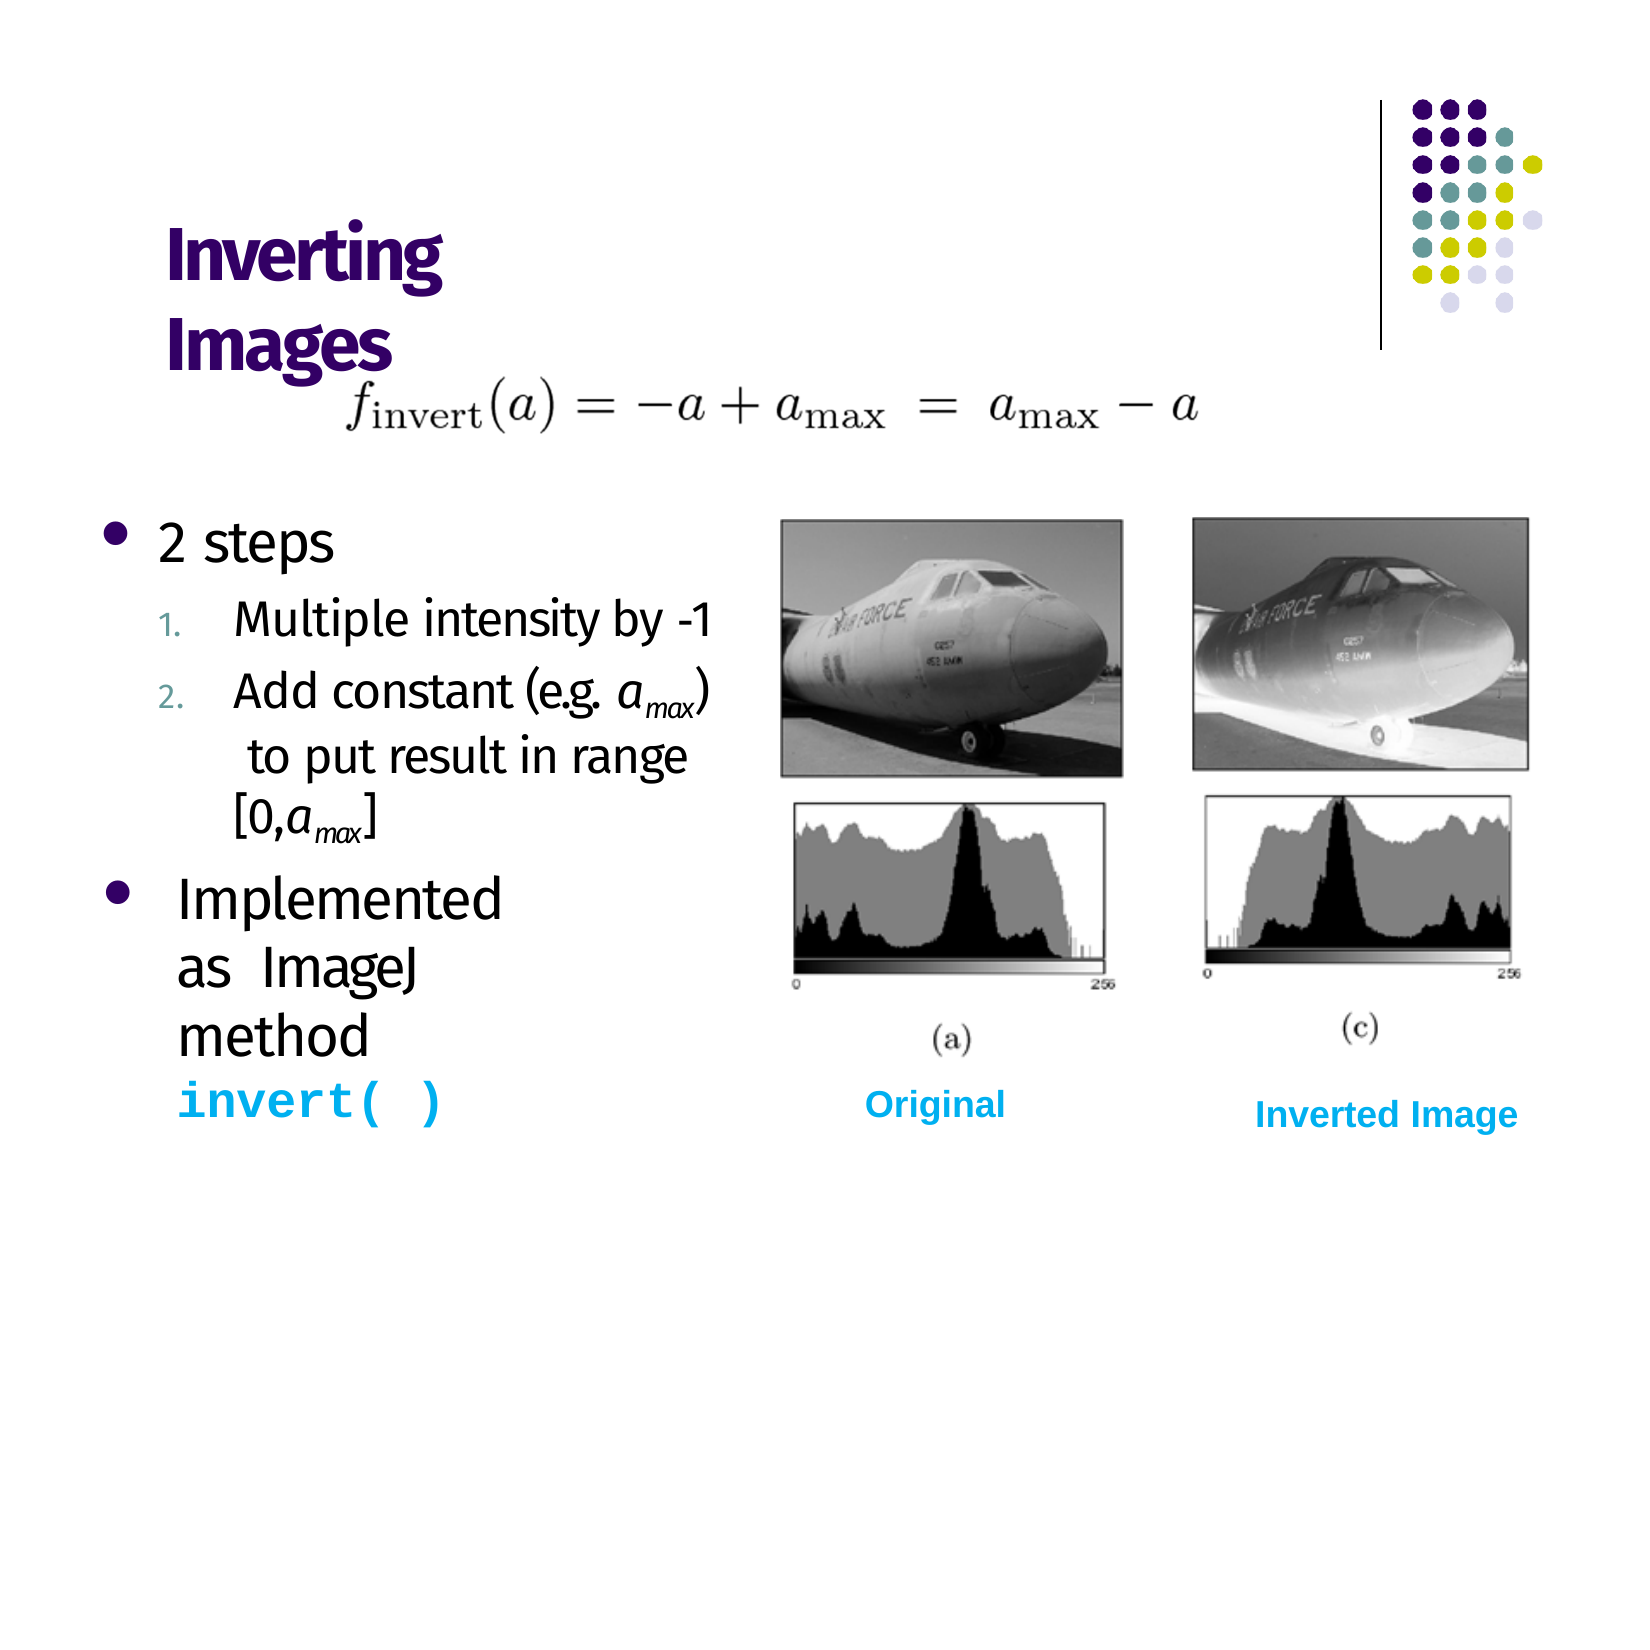

# Inverting Images

2 steps
Multiple intensity by ‐1
Add constant (e.g. amax)  to put result in range  [0,amax]
Implemented as  ImageJ method  invert( )

Original
Inverted Image